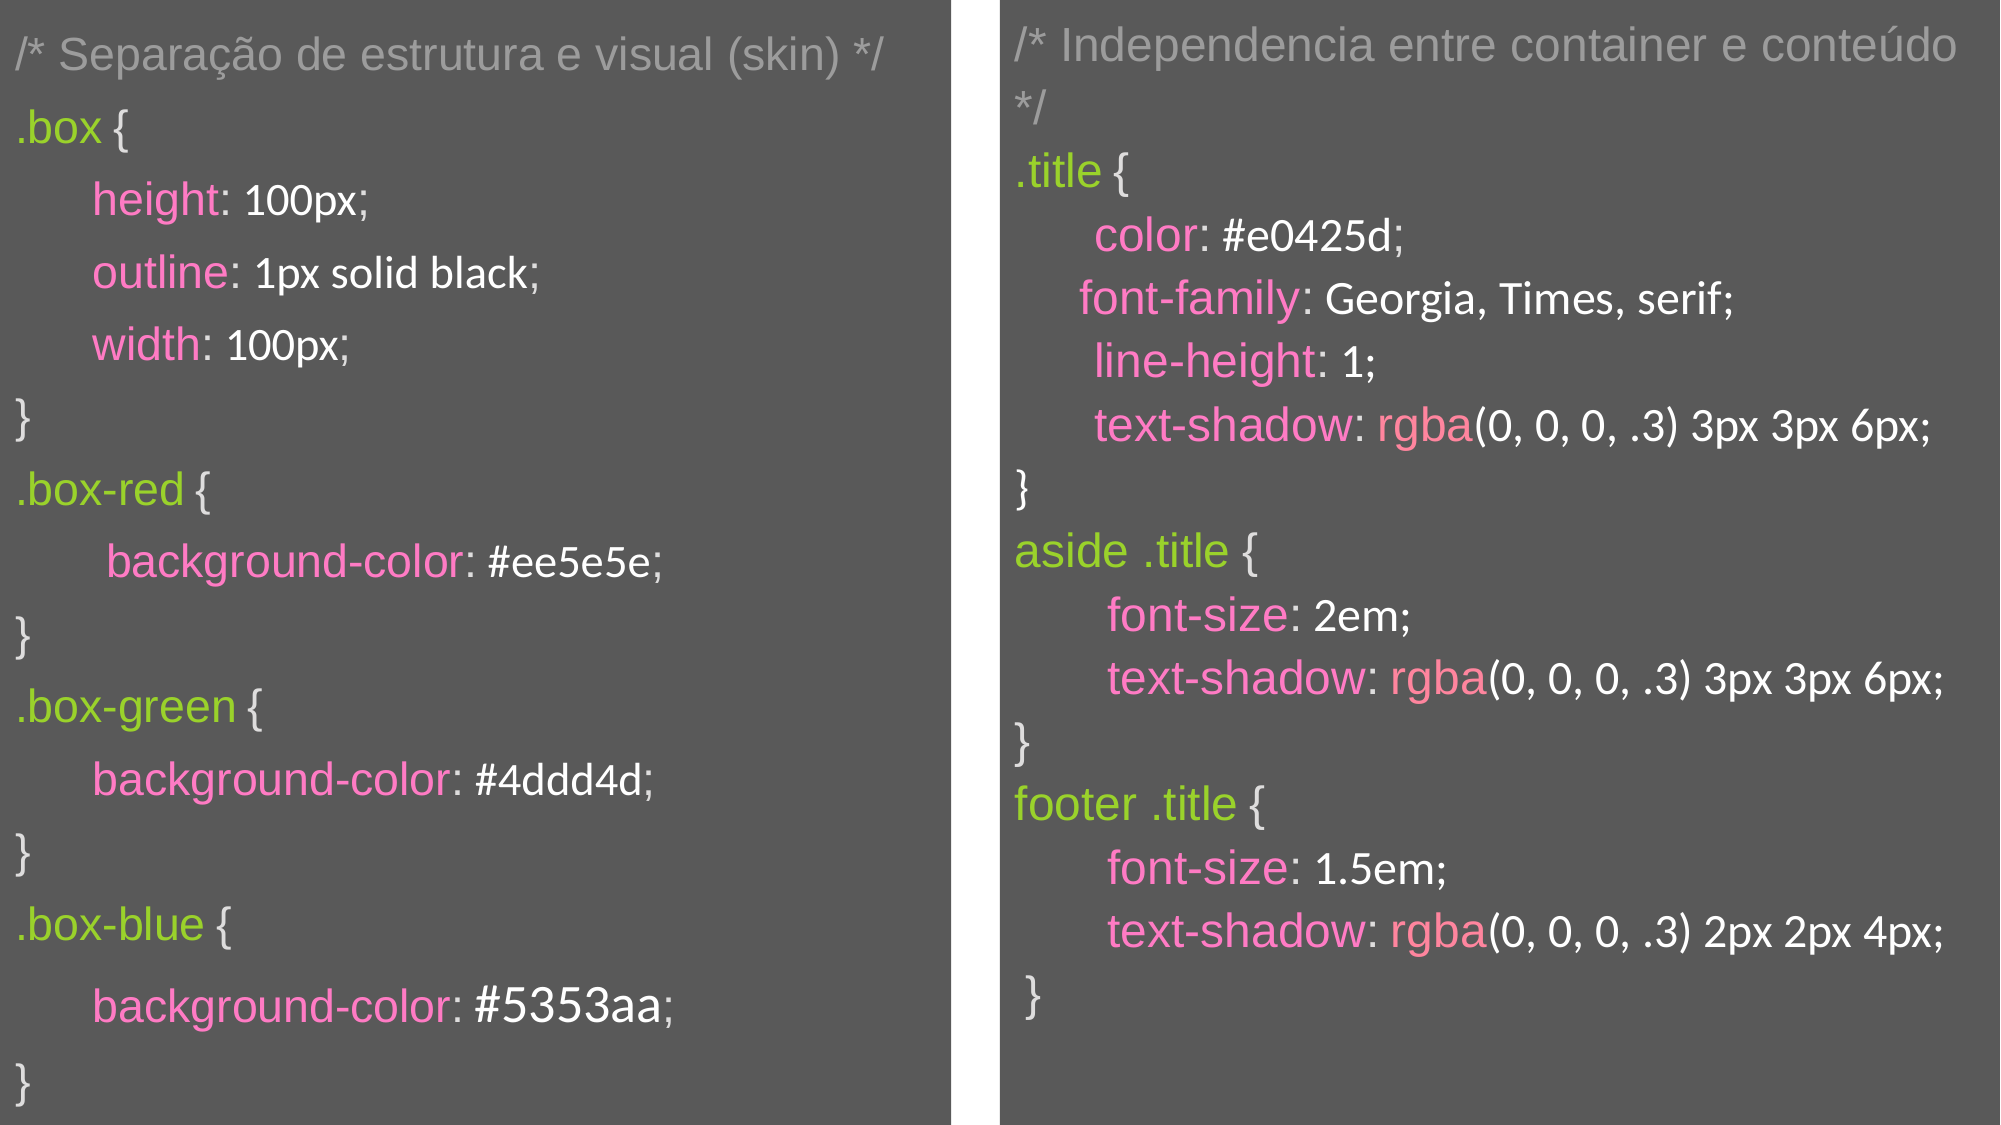

/* Separação de estrutura e visual (skin) */
.box {
      height: 100px;
      outline: 1px solid black;
      width: 100px;
}
.box-red {
       background-color: #ee5e5e;
}
.box-green {
      background-color: #4ddd4d;
}
.box-blue {
      background-color: #5353aa;
}
/* Independencia entre container e conteúdo */
.title {
      color: #e0425d;
      font-family: Georgia, Times, serif;
      line-height: 1;
      text-shadow: rgba(0, 0, 0, .3) 3px 3px 6px;
}
aside .title {
       font-size: 2em;
       text-shadow: rgba(0, 0, 0, .3) 3px 3px 6px;
}
footer .title {
       font-size: 1.5em;
       text-shadow: rgba(0, 0, 0, .3) 2px 2px 4px;
 }